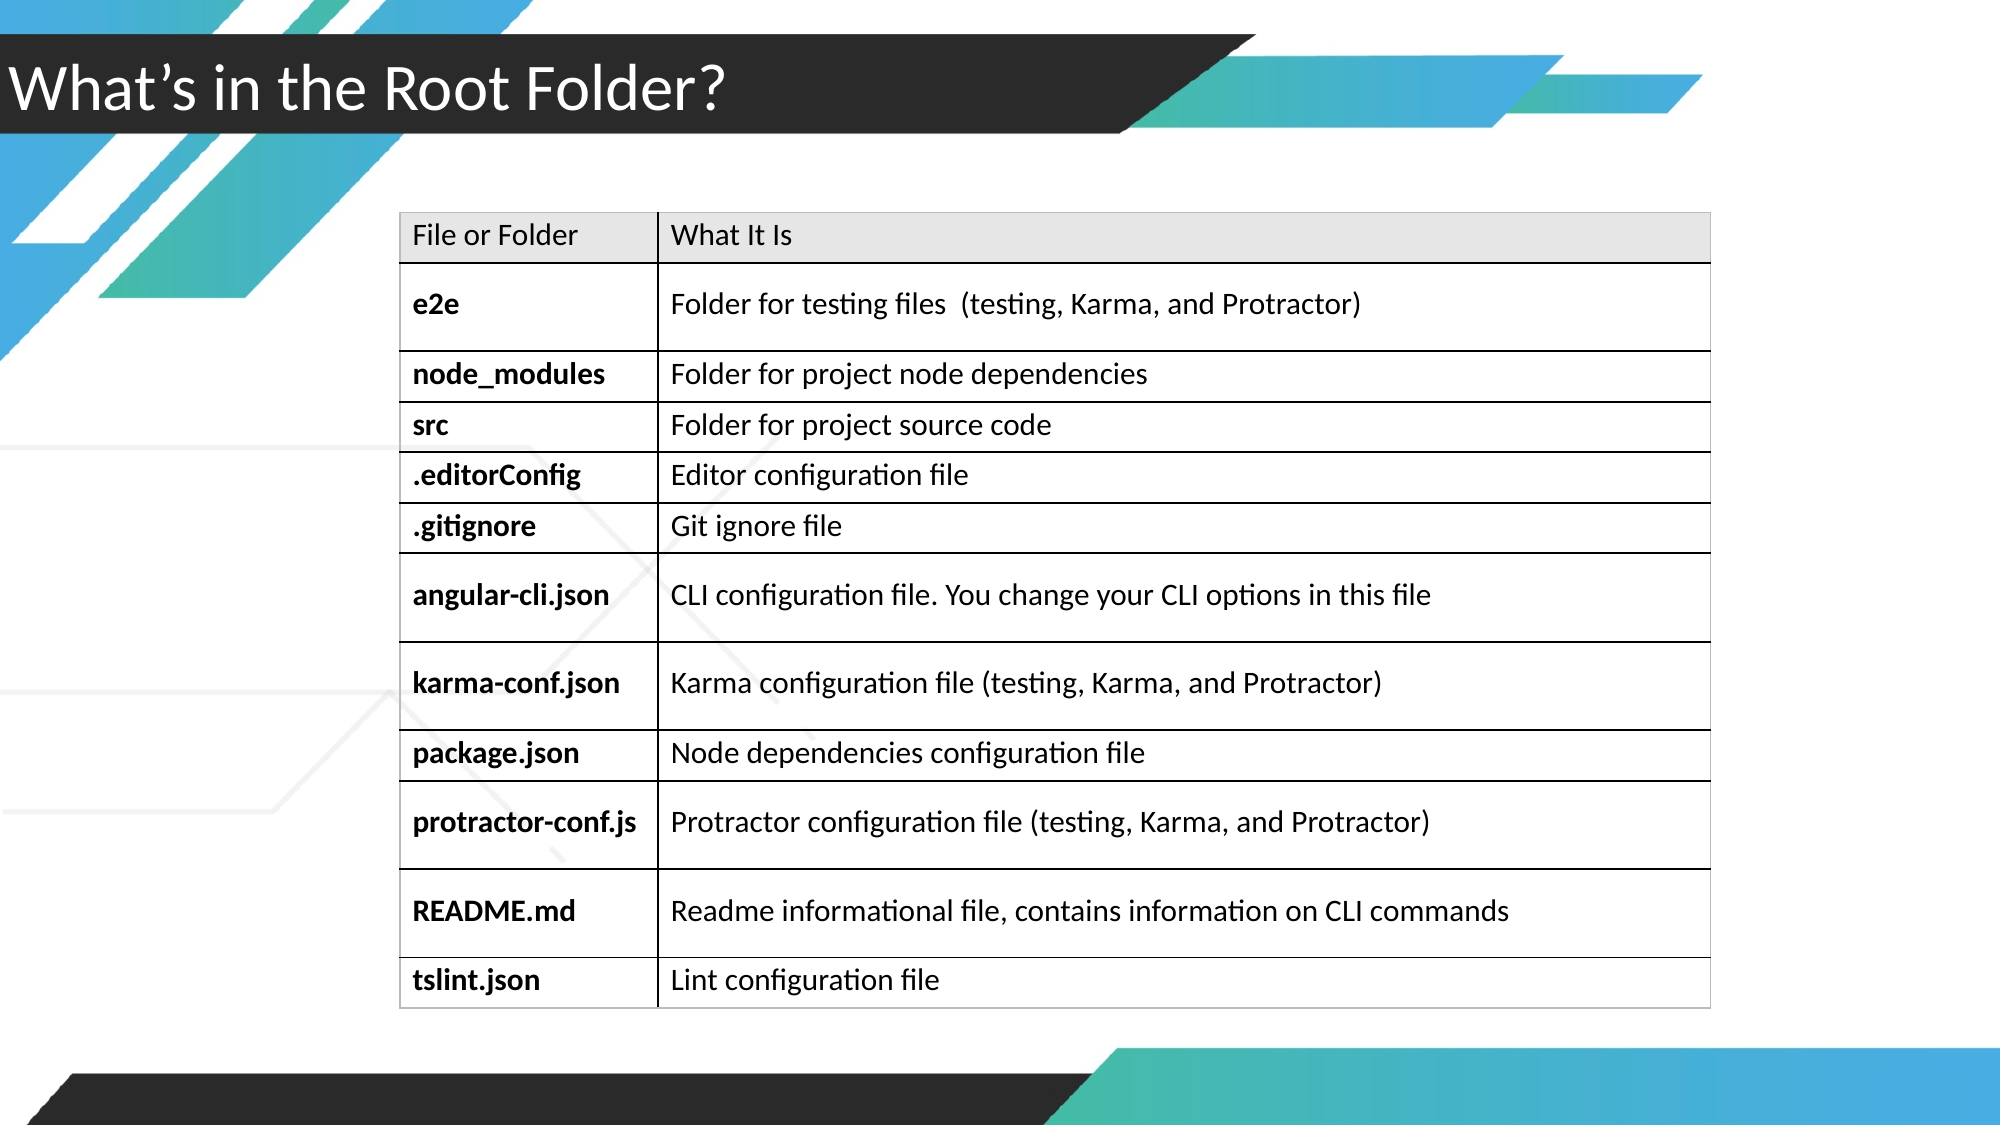

What’s in the Root Folder?
| File or Folder | What It Is |
| --- | --- |
| e2e | Folder for testing files (testing, Karma, and Protractor) |
| node\_modules | Folder for project node dependencies |
| src | Folder for project source code |
| .editorConfig | Editor configuration file |
| .gitignore | Git ignore file |
| angular-cli.json | CLI configuration file. You change your CLI options in this file |
| karma-conf.json | Karma configuration file (testing, Karma, and Protractor) |
| package.json | Node dependencies configuration file |
| protractor-conf.js | Protractor configuration file (testing, Karma, and Protractor) |
| README.md | Readme informational file, contains information on CLI commands |
| tslint.json | Lint configuration file |